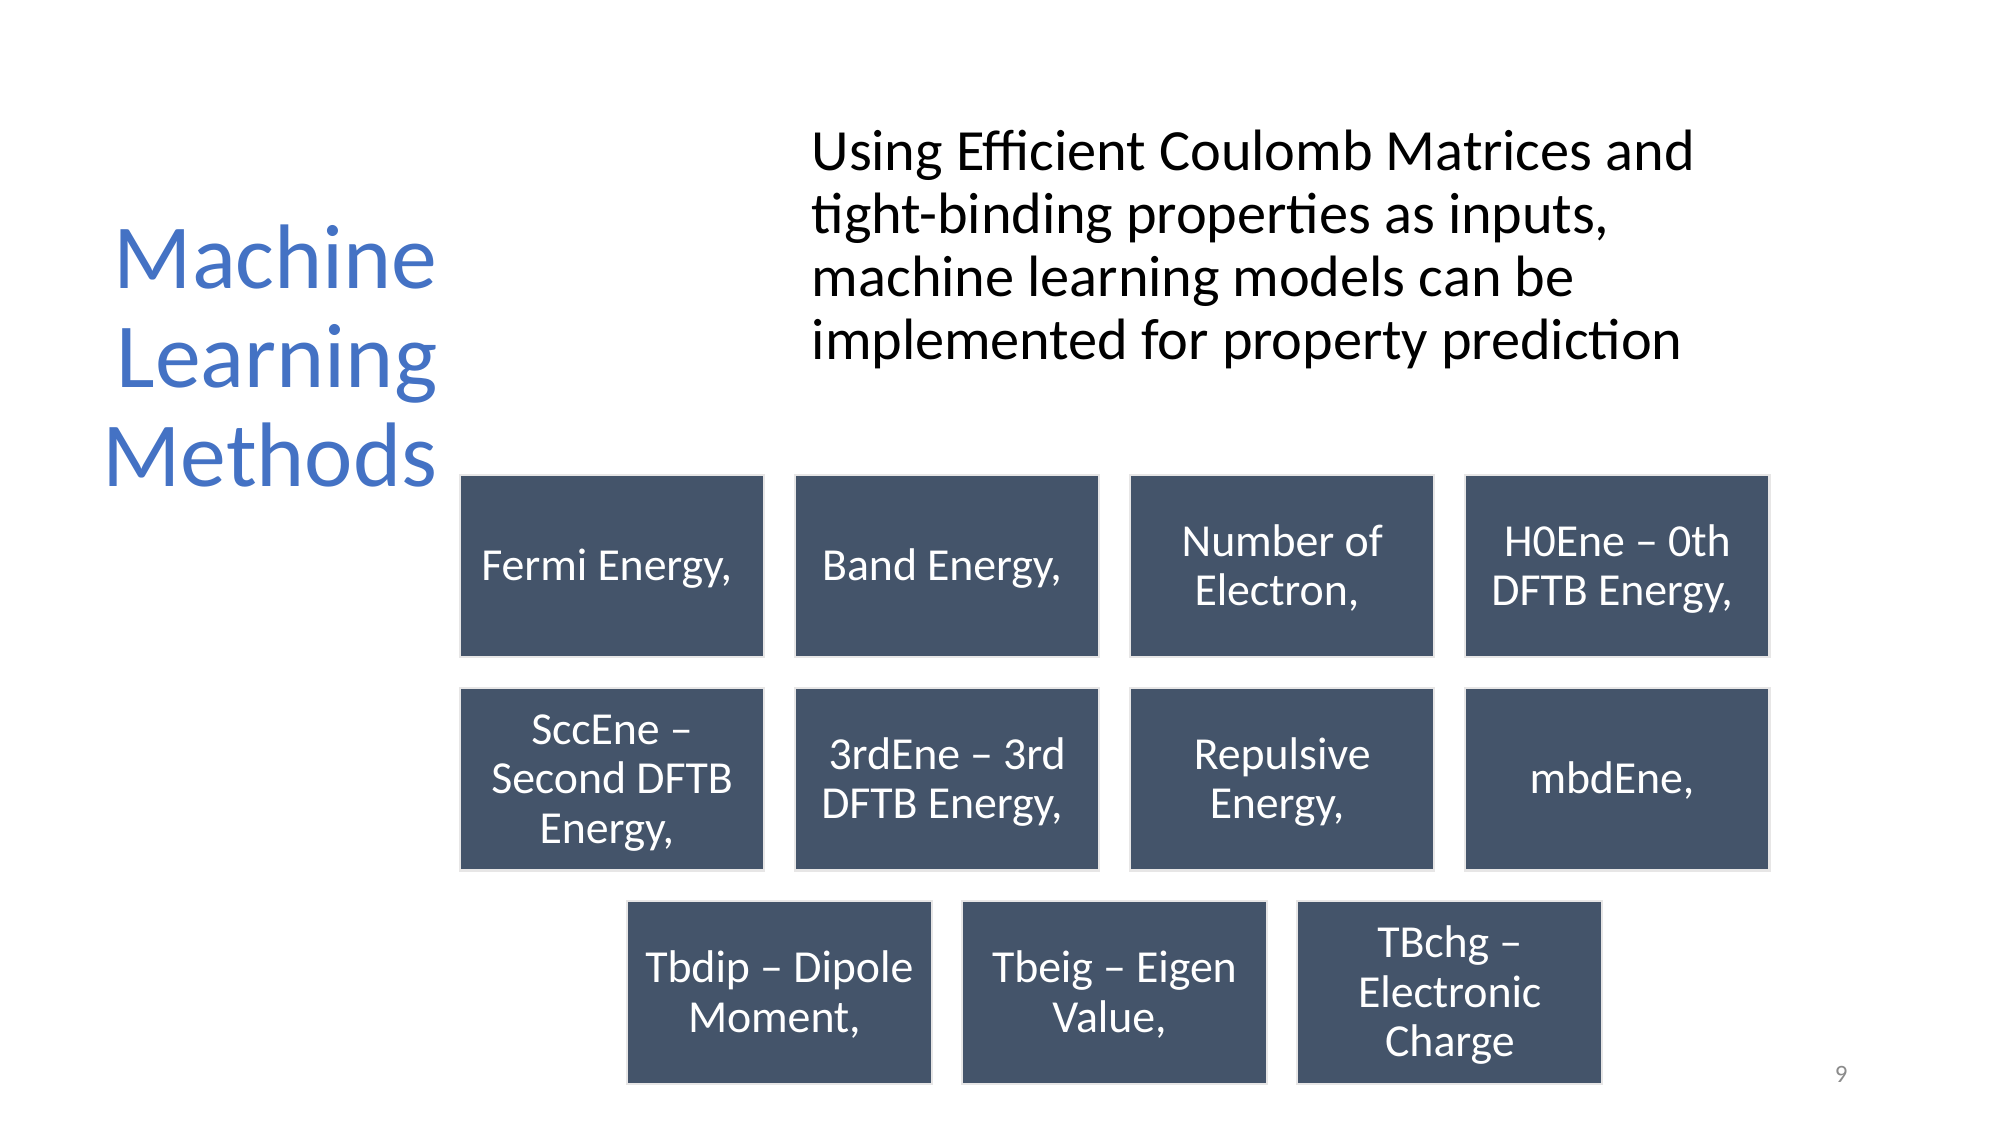

# Machine Learning Methods
Using Efficient Coulomb Matrices and tight-binding properties as inputs, machine learning models can be implemented for property prediction

Fermi Energy,
Band Energy,
Number of Electron,
H0Ene – 0th DFTB Energy,
SccEne – Second DFTB Energy,
3rdEne – 3rd DFTB Energy,
Repulsive Energy,
mbdEne,
Tbdip – Dipole Moment,
Tbeig – Eigen Value,
TBchg – Electronic Charge
9